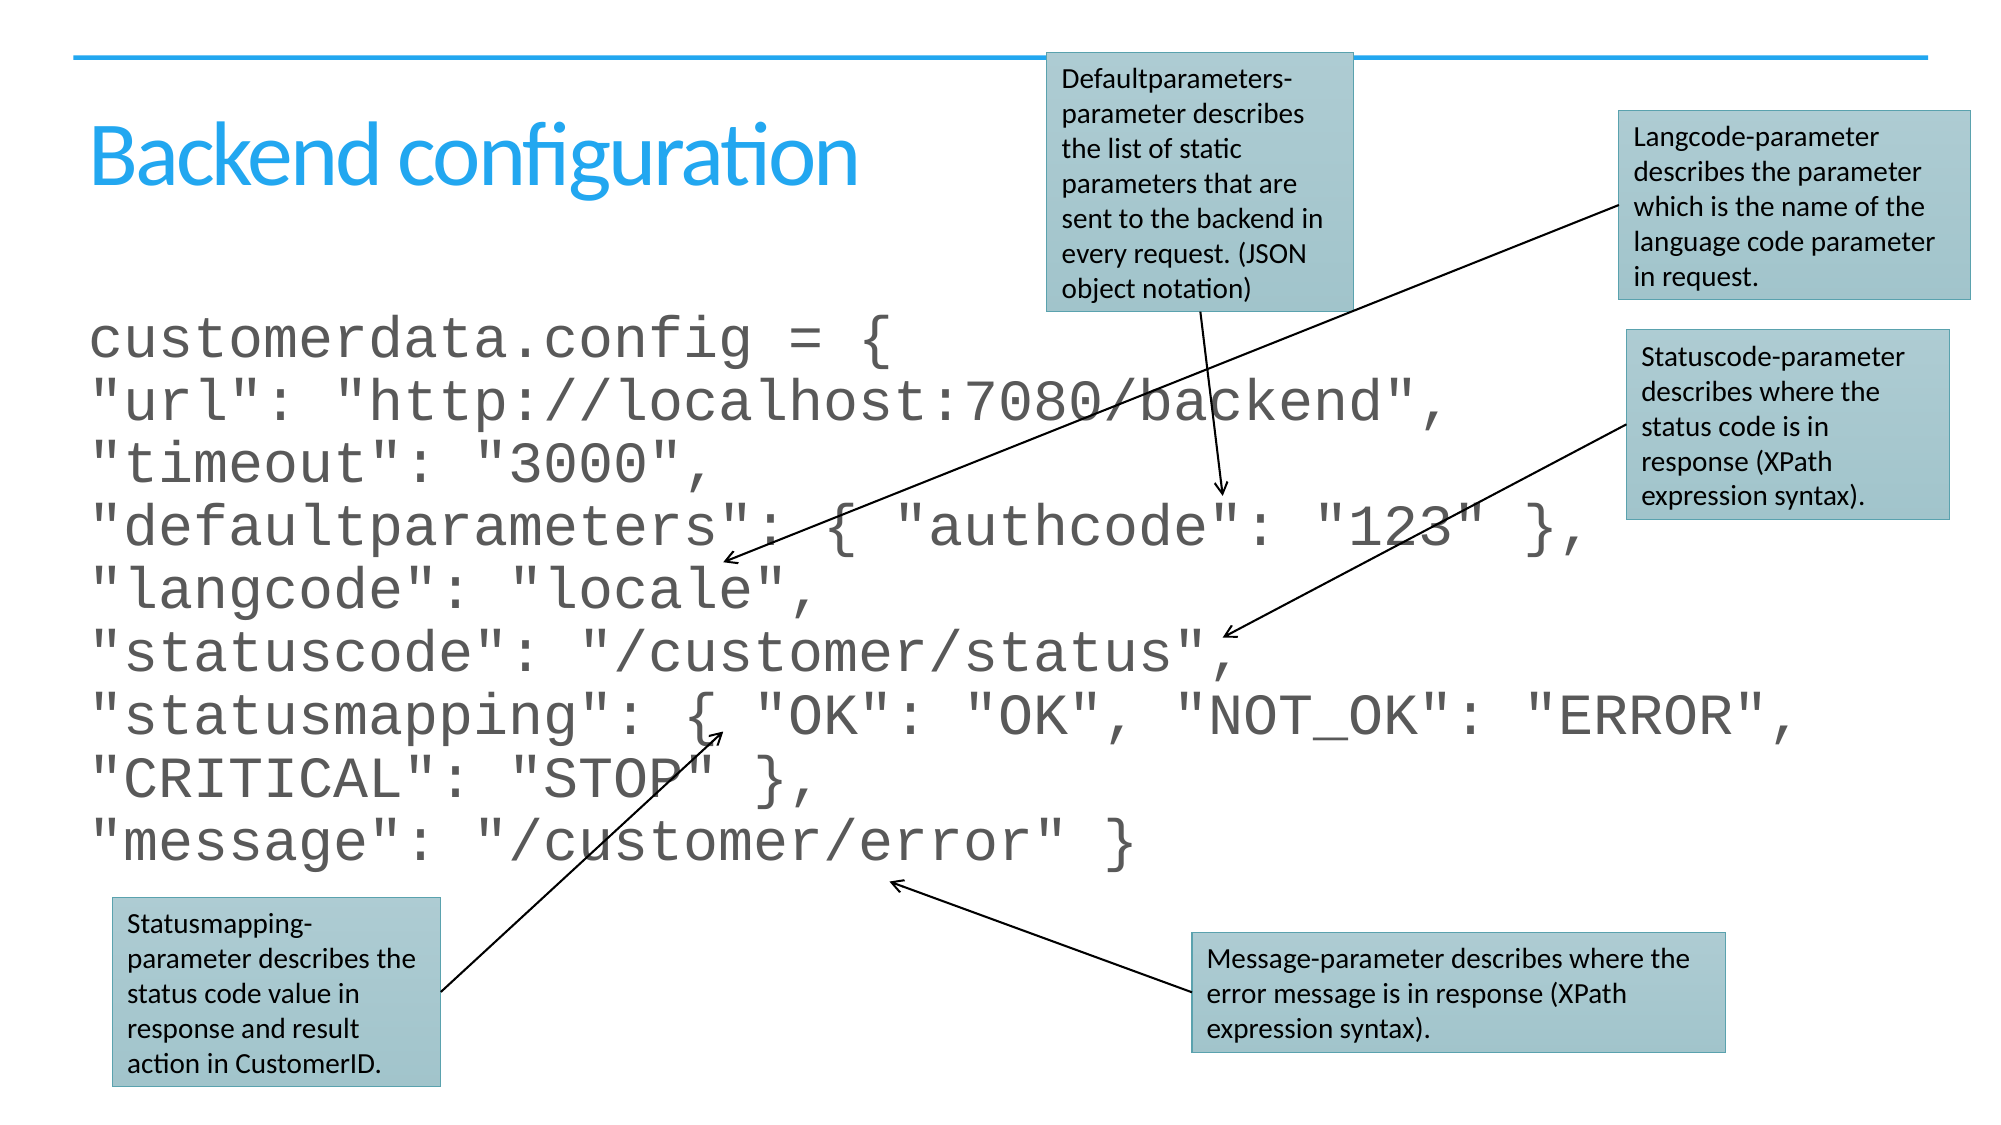

Defaultparameters-parameter describes the list of static parameters that are sent to the backend in every request. (JSON object notation)
# Backend configuration
Langcode-parameter describes the parameter which is the name of the language code parameter in request.
customerdata.config = {
"url": "http://localhost:7080/backend",
"timeout": "3000",
"defaultparameters": { "authcode": "123" }, "langcode": "locale",
"statuscode": "/customer/status",
"statusmapping": { "OK": "OK", "NOT_OK": "ERROR", "CRITICAL": "STOP" },
"message": "/customer/error" }

Statuscode-parameter describes where the status code is in response (XPath expression syntax).
Statusmapping-parameter describes the status code value in response and result action in CustomerID.
Message-parameter describes where the error message is in response (XPath expression syntax).